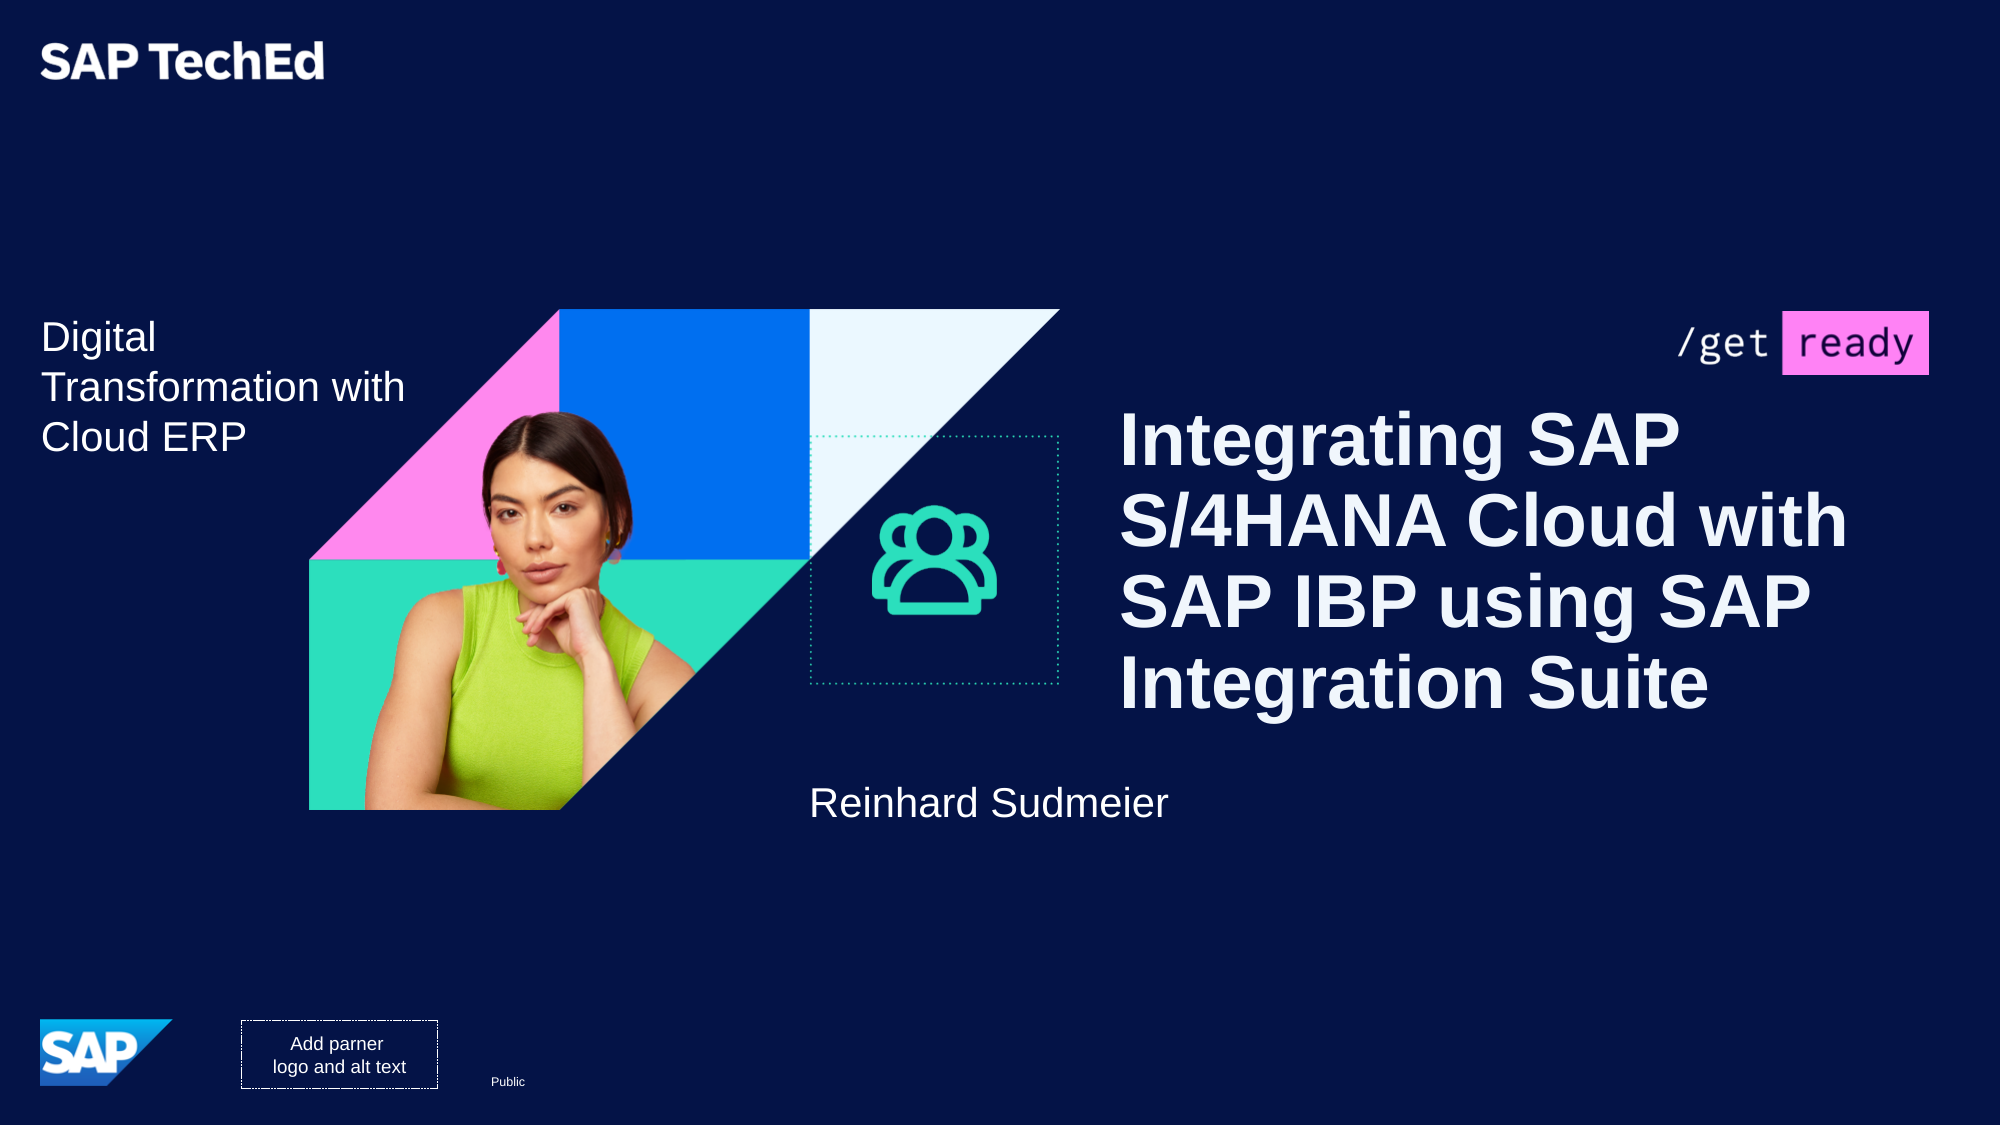

Digital Transformation with Cloud ERP
# Integrating SAP S/4HANA Cloud with SAP IBP using SAP Integration Suite
Reinhard Sudmeier

Add parner
logo and alt text